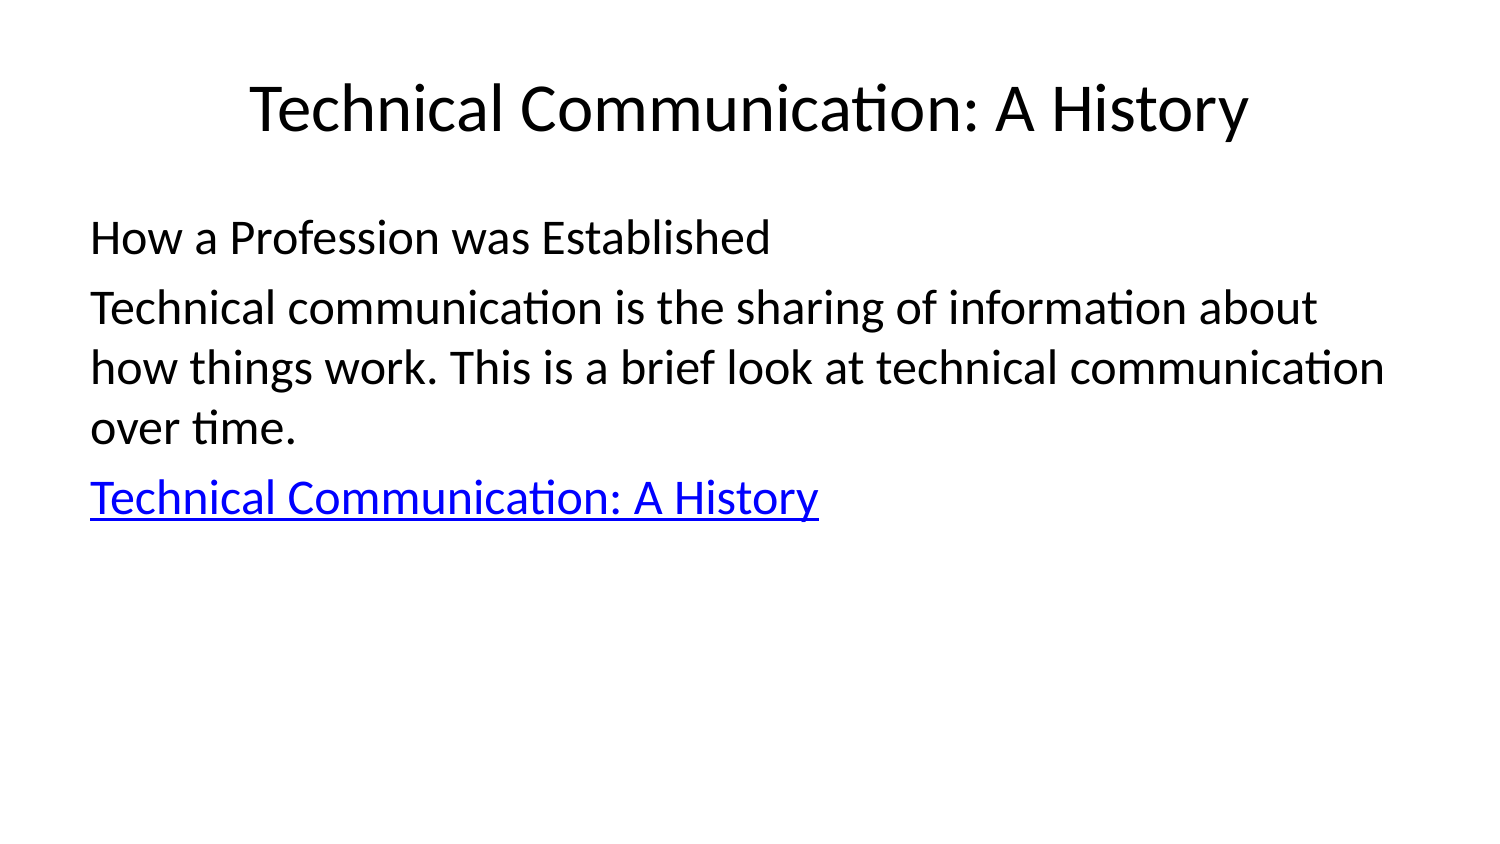

# Technical Communication: A History
How a Profession was Established
Technical communication is the sharing of information about how things work. This is a brief look at technical communication over time.
Technical Communication: A History